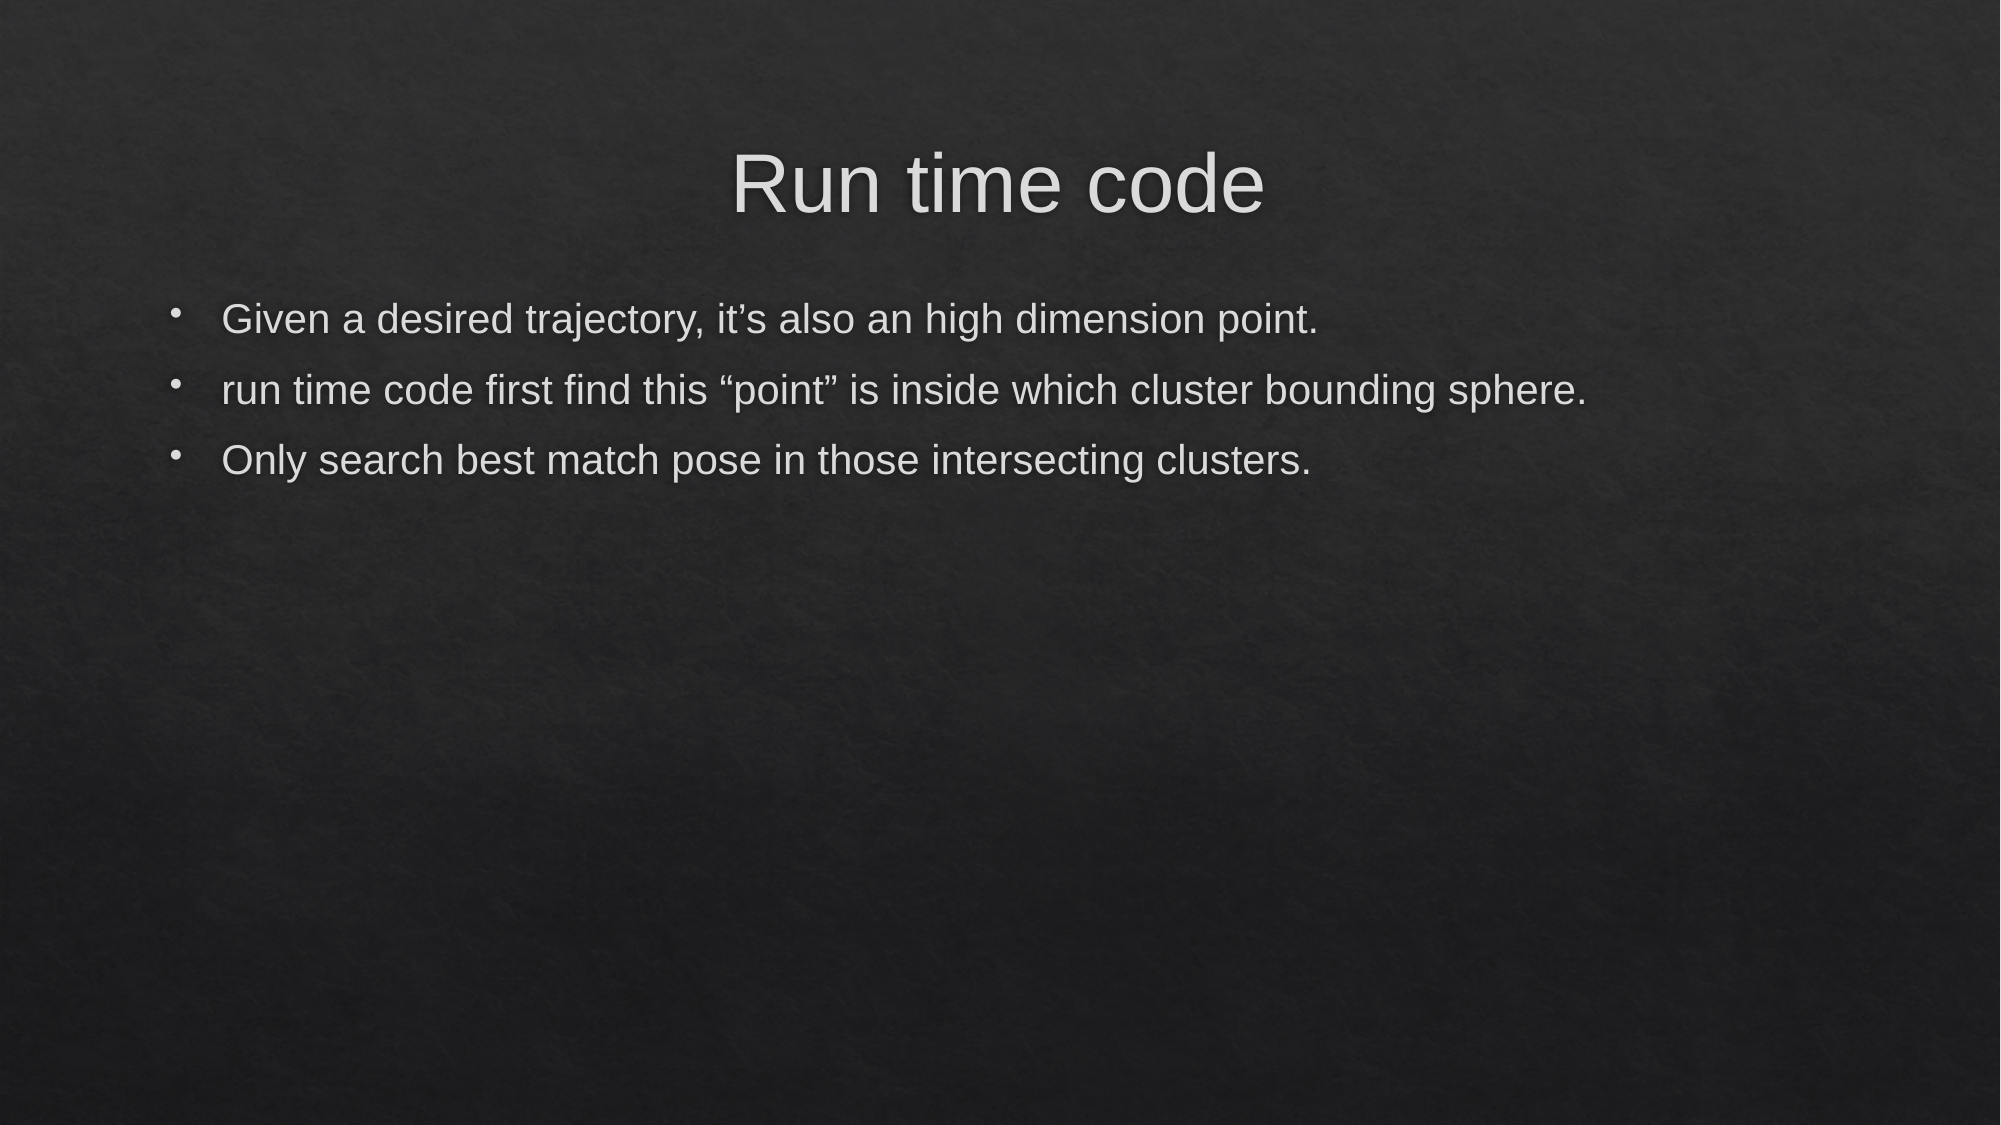

# Run time code
Given a desired trajectory, it’s also an high dimension point.
run time code first find this “point” is inside which cluster bounding sphere.
Only search best match pose in those intersecting clusters.